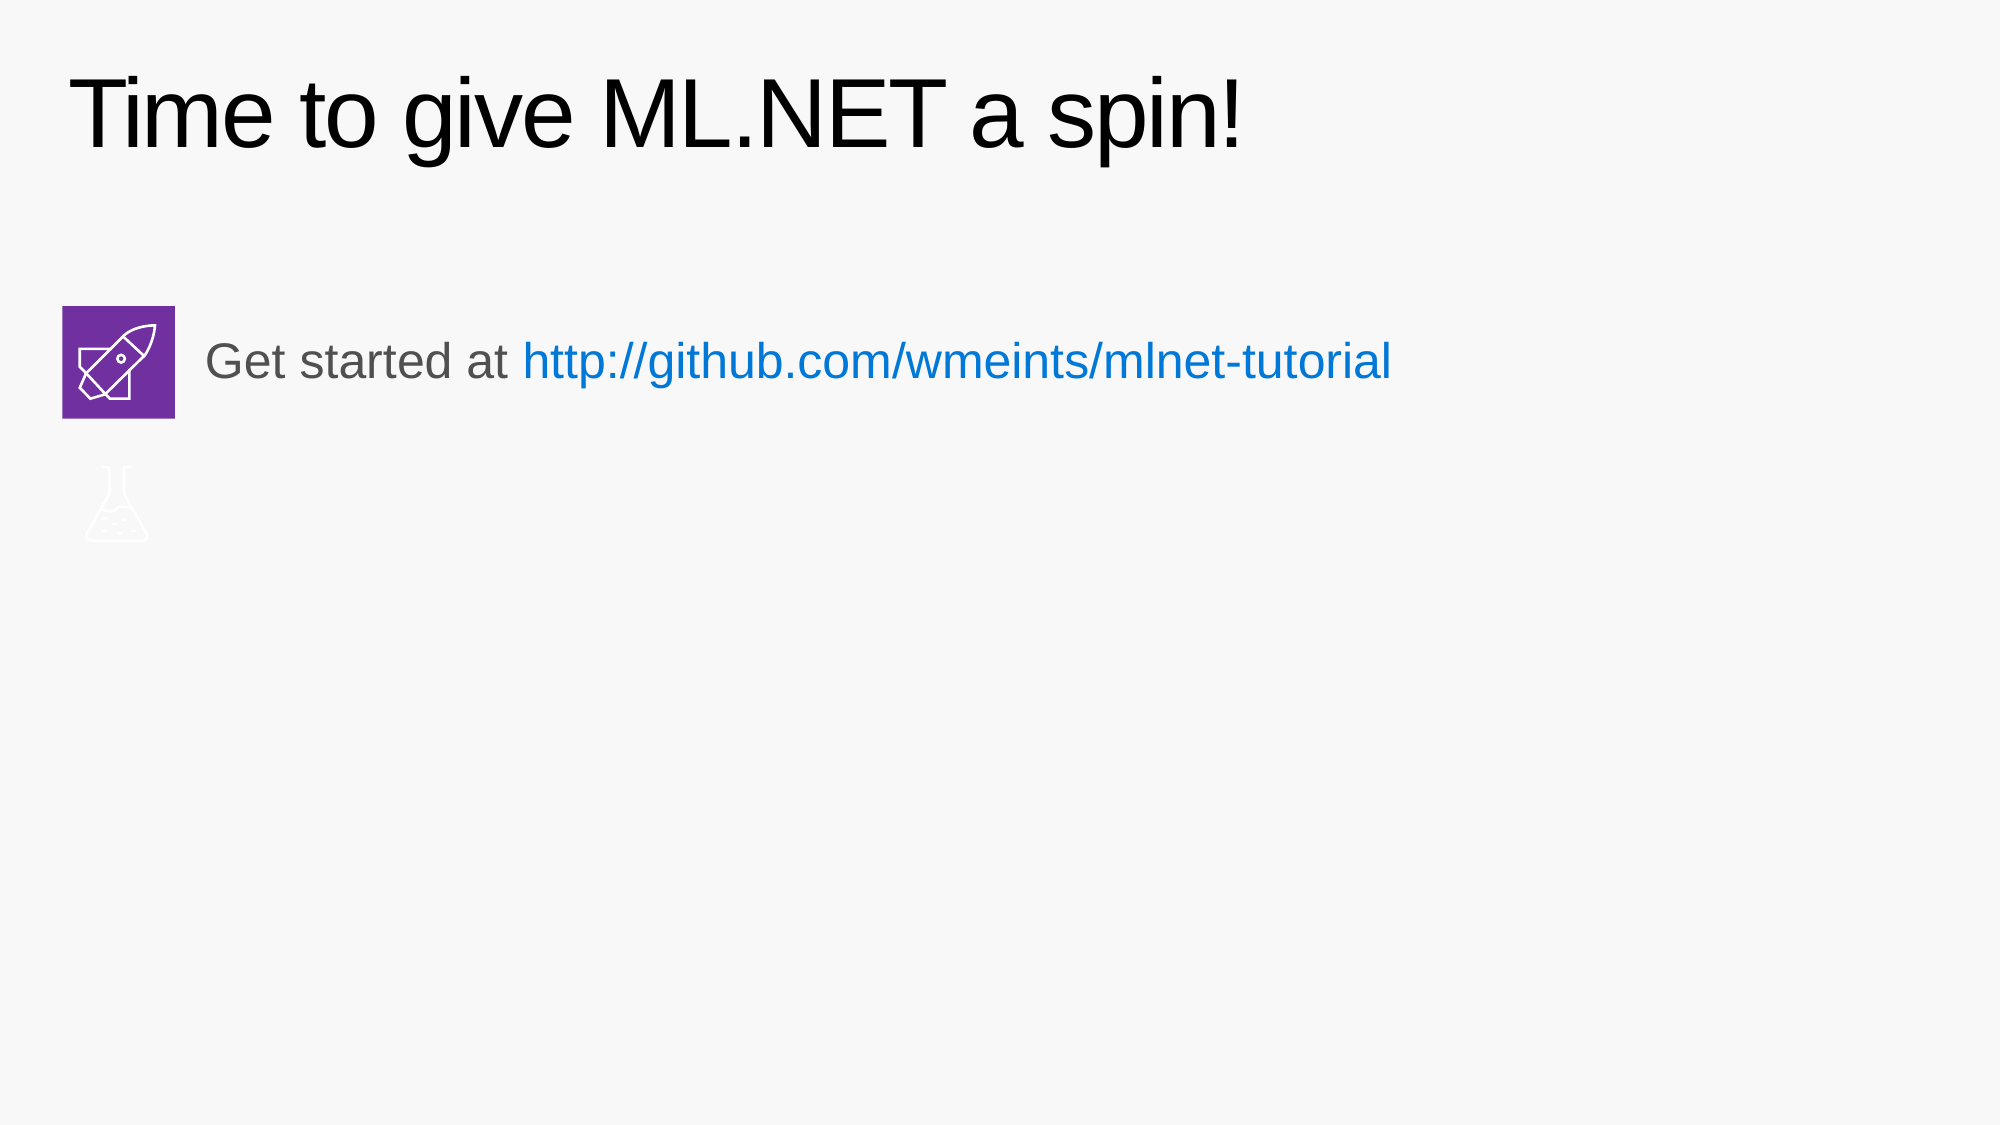

# Time to give ML.NET a spin!

Get started at http://github.com/wmeints/mlnet-tutorial